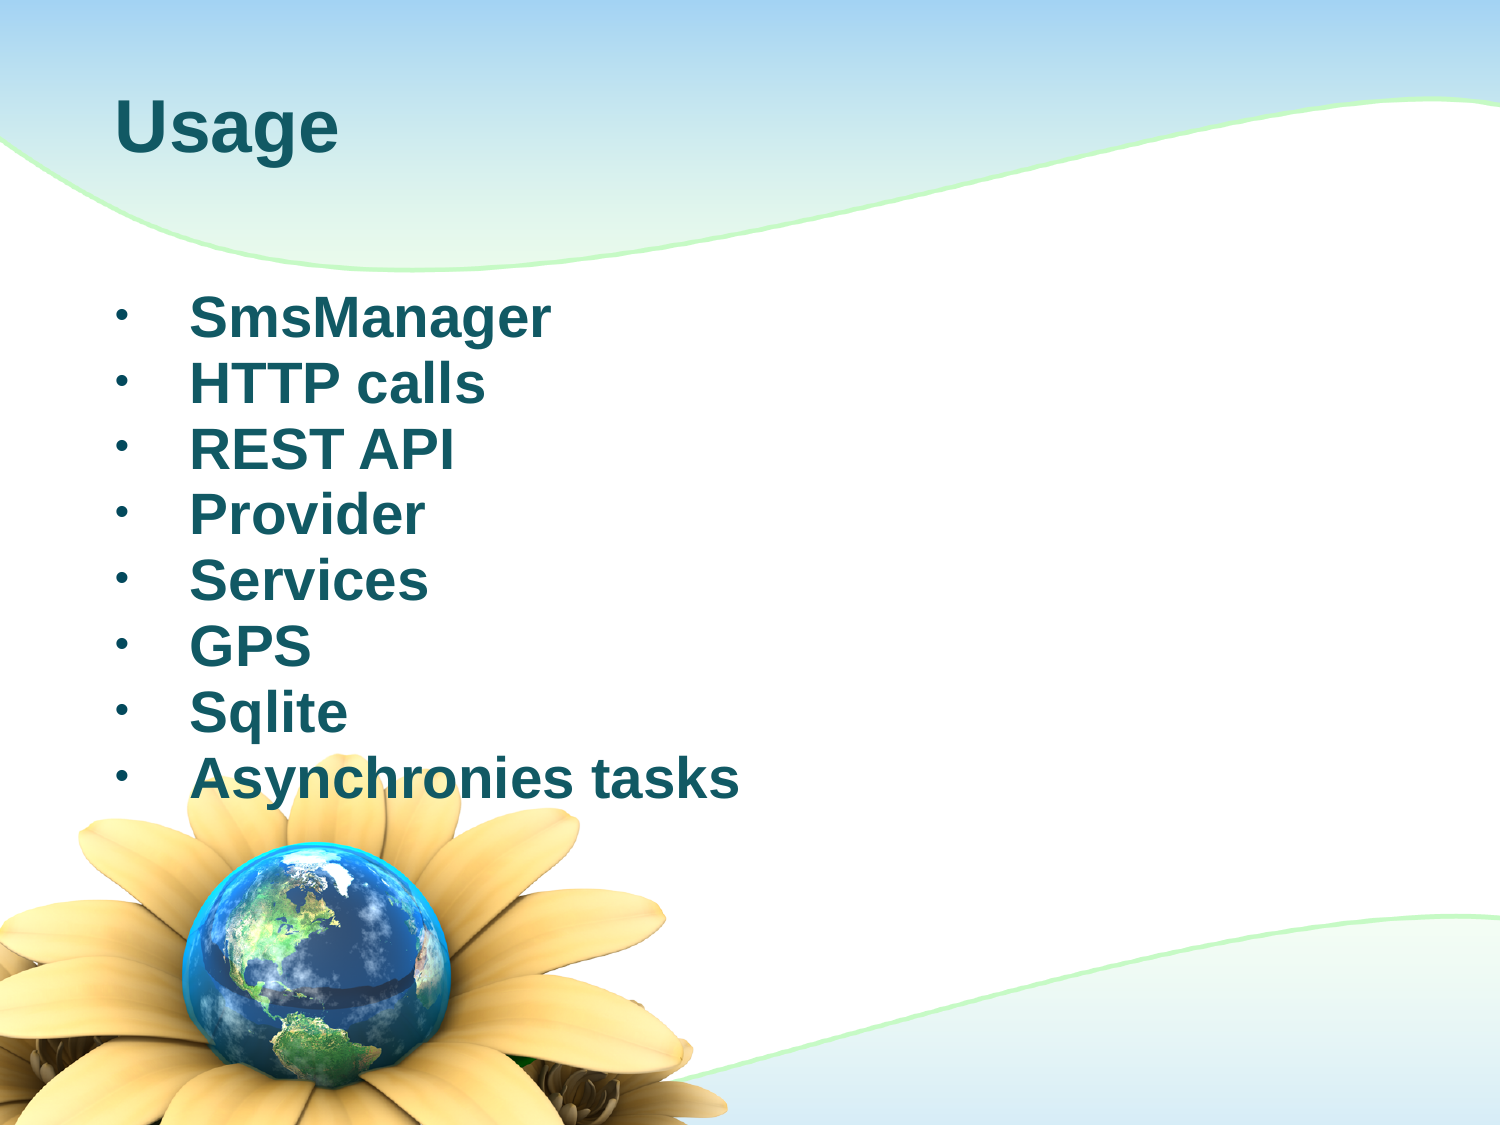

# Usage
SmsManager
HTTP calls
REST API
Provider
Services
GPS
Sqlite
Asynchronies tasks